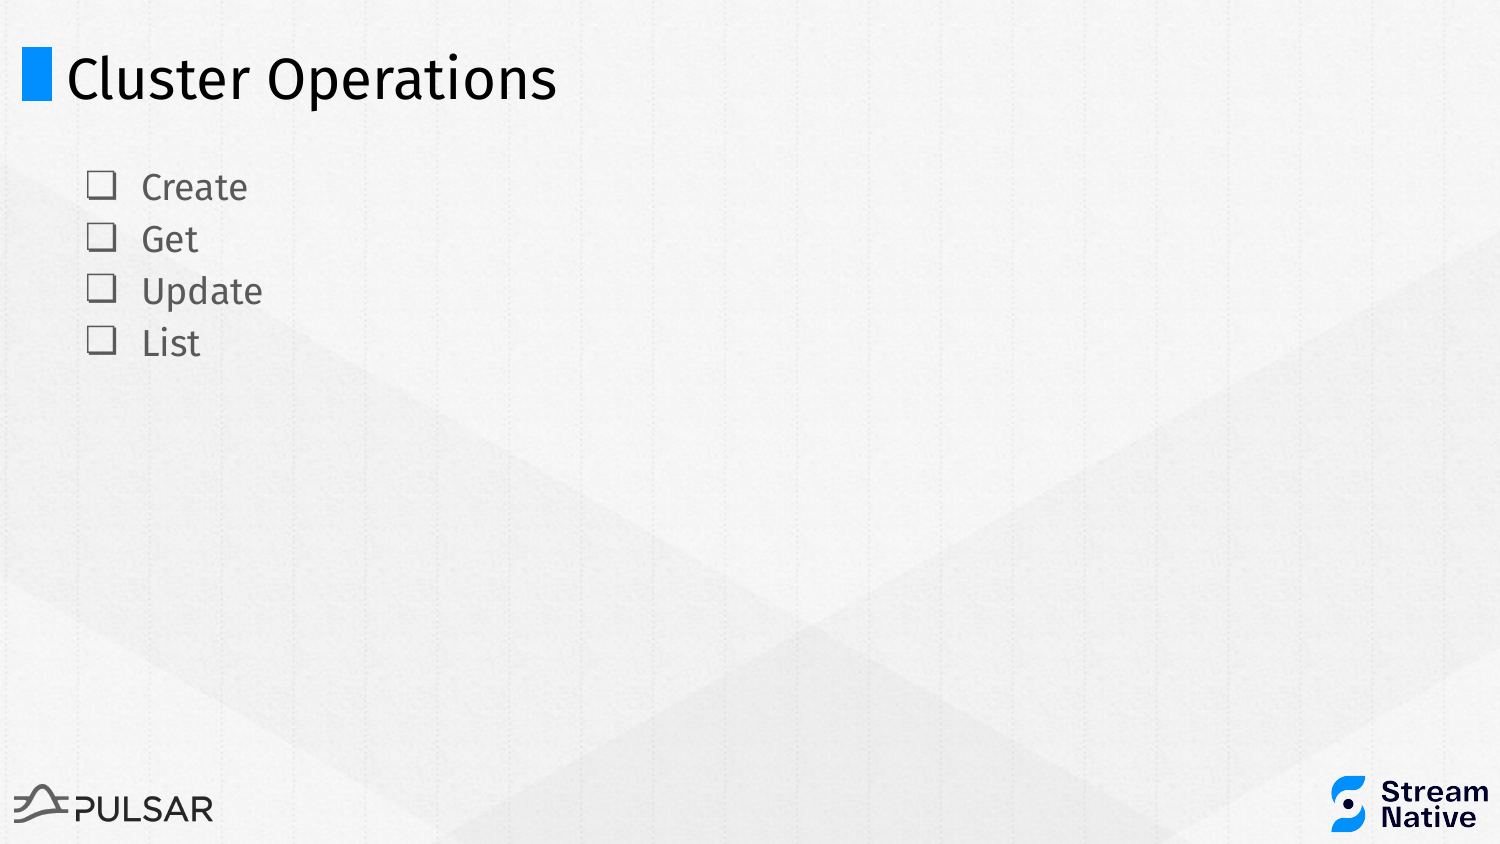

# Cluster Operations
Create
Get
Update
List